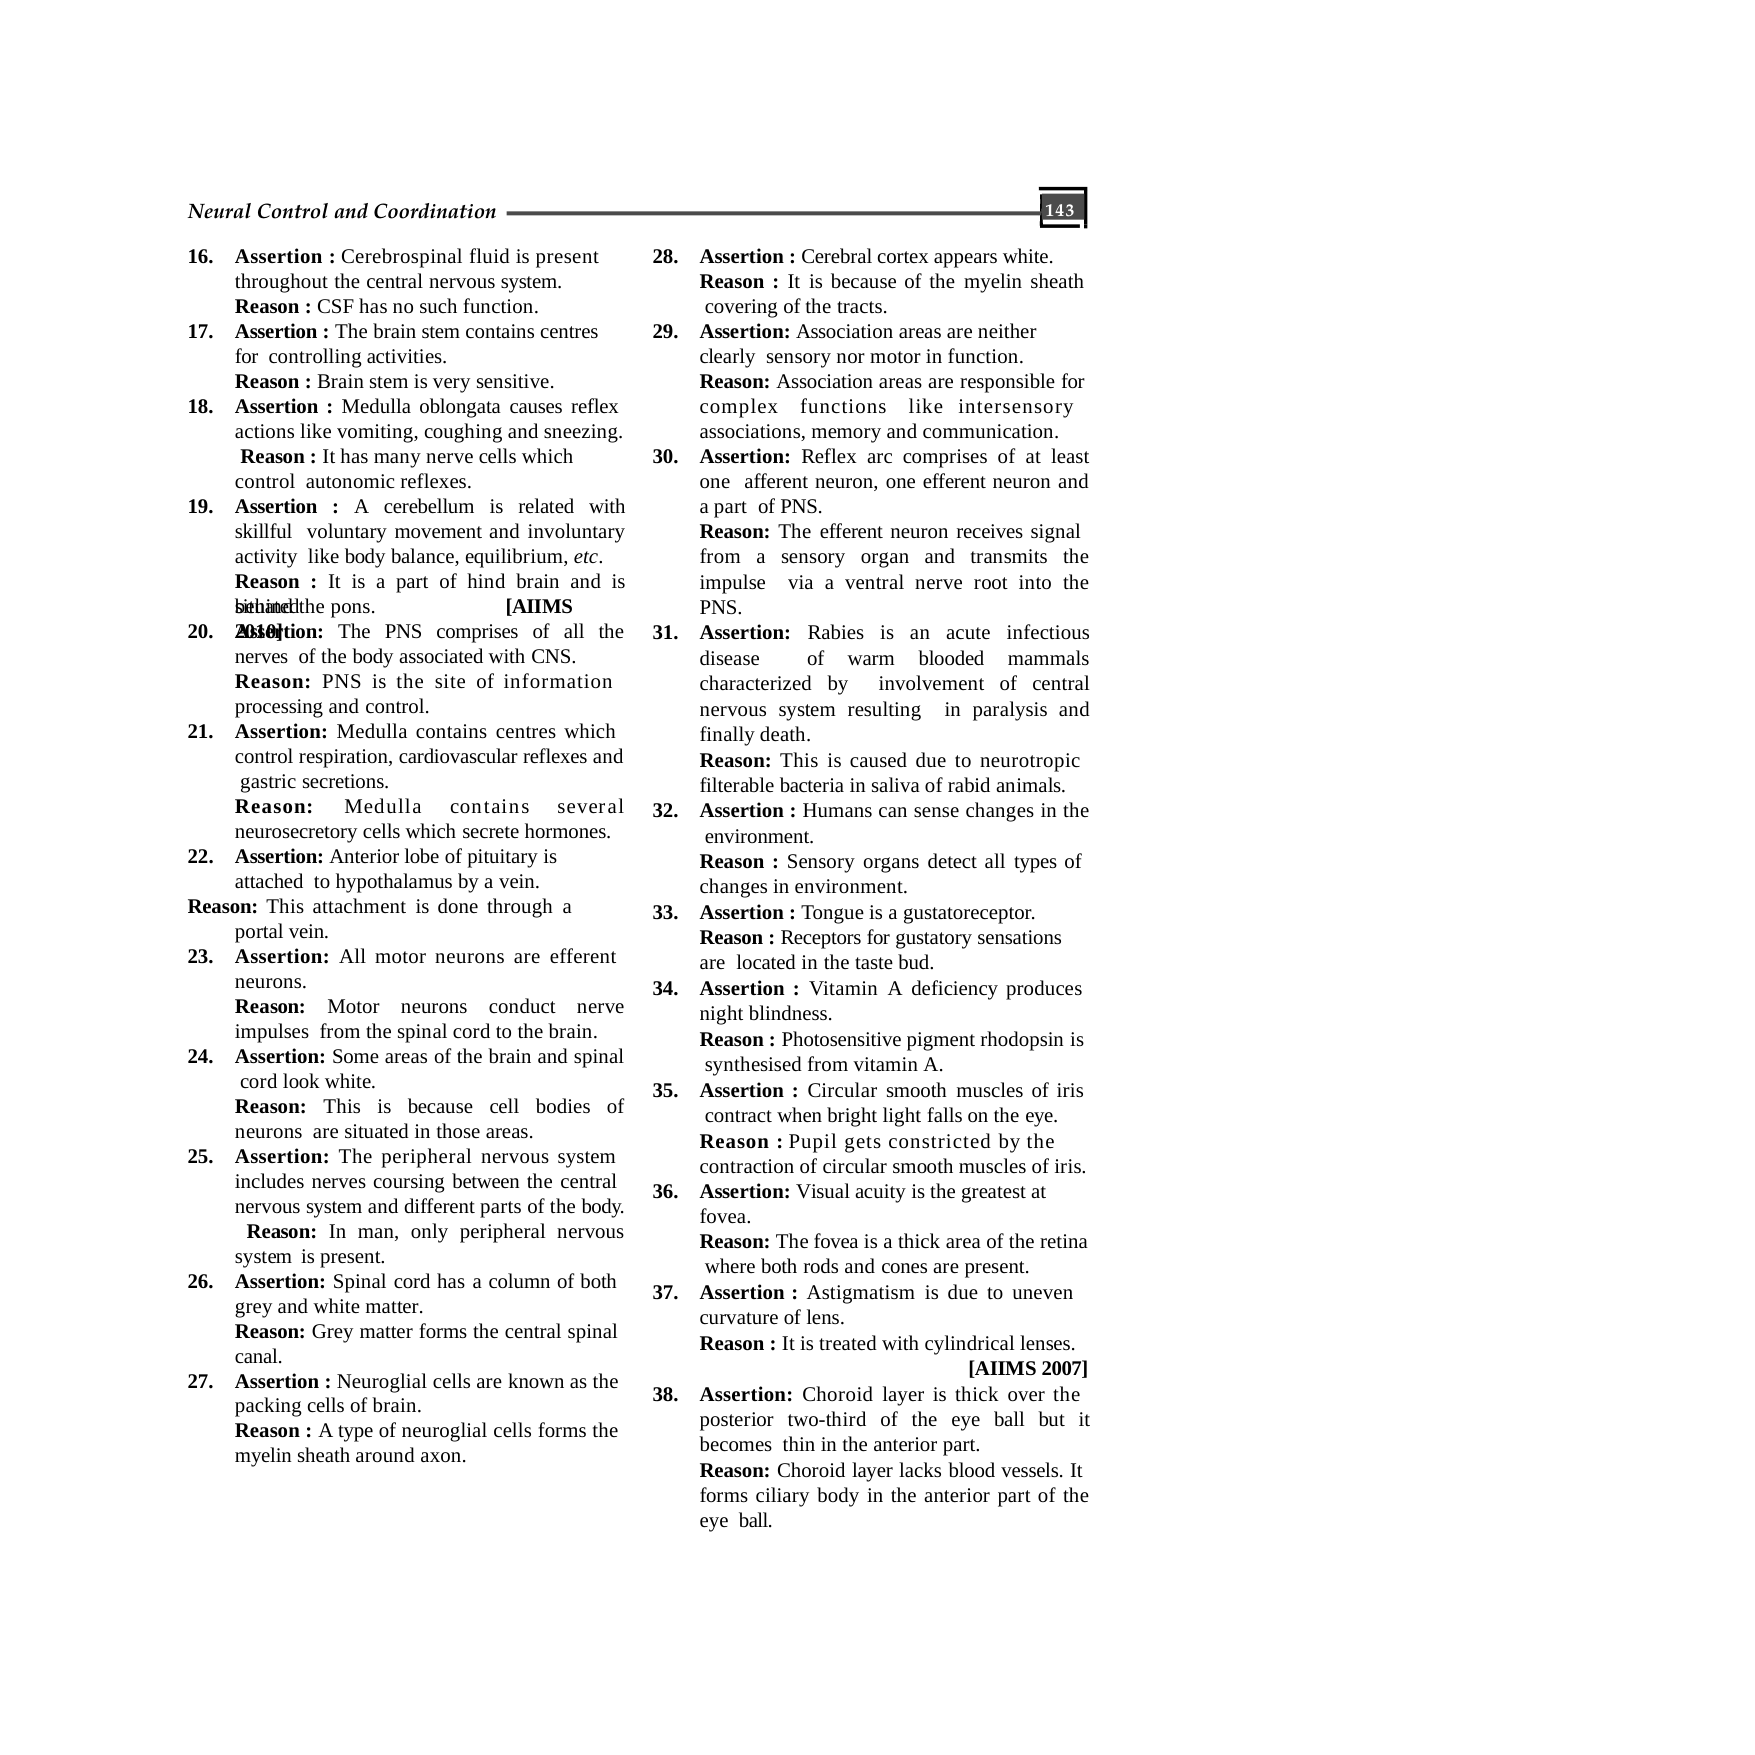

143
Neural Control and Coordination

Assertion : Cerebrospinal fluid is present  throughout the central nervous system.  Reason : CSF has no such function.
Assertion : The brain stem contains centres for  controlling activities.
Reason : Brain stem is very sensitive.
Assertion : Medulla oblongata causes reflex  actions like vomiting, coughing and sneezing.  Reason : It has many nerve cells which control  autonomic reflexes.
Assertion : A cerebellum is related with skillful  voluntary movement and involuntary activity  like body balance, equilibrium, etc.
Reason : It is a part of hind brain and is situated
Assertion : Cerebral cortex appears white.  Reason : It is because of the myelin sheath  covering of the tracts.
Assertion: Association areas are neither clearly  sensory nor motor in function.
Reason: Association areas are responsible for  complex functions like intersensory  associations, memory and communication.
Assertion: Reflex arc comprises of at least one  afferent neuron, one efferent neuron and a part  of PNS.
Reason: The efferent neuron receives signal  from a sensory organ and transmits the impulse  via a ventral nerve root into the PNS.
Assertion: Rabies is an acute infectious disease  of warm blooded mammals characterized by  involvement of central nervous system resulting  in paralysis and finally death.
Reason: This is caused due to neurotropic  filterable bacteria in saliva of rabid animals.
Assertion : Humans can sense changes in the  environment.
Reason : Sensory organs detect all types of  changes in environment.
Assertion : Tongue is a gustatoreceptor.  Reason : Receptors for gustatory sensations are  located in the taste bud.
Assertion : Vitamin A deficiency produces  night blindness.
Reason : Photosensitive pigment rhodopsin is  synthesised from vitamin A.
Assertion : Circular smooth muscles of iris  contract when bright light falls on the eye.  Reason : Pupil gets constricted by the  contraction of circular smooth muscles of iris.
Assertion: Visual acuity is the greatest at fovea.
Reason: The fovea is a thick area of the retina  where both rods and cones are present.
Assertion : Astigmatism is due to uneven  curvature of lens.
Reason : It is treated with cylindrical lenses.
[AIIMS 2007]
Assertion: Choroid layer is thick over the  posterior two-third of the eye ball but it becomes  thin in the anterior part.
Reason: Choroid layer lacks blood vessels. It  forms ciliary body in the anterior part of the eye  ball.
behind the pons.	[AIIMS 2010]
Assertion: The PNS comprises of all the nerves  of the body associated with CNS.
Reason: PNS is the site of information  processing and control.
Assertion: Medulla contains centres which  control respiration, cardiovascular reflexes and  gastric secretions.
Reason:	Medulla	contains	several
neurosecretory cells which secrete hormones.
22.	Assertion: Anterior lobe of pituitary is attached  to hypothalamus by a vein.
Reason: This attachment is done through a  portal vein.
Assertion: All motor neurons are efferent  neurons.
Reason: Motor neurons conduct nerve impulses  from the spinal cord to the brain.
Assertion: Some areas of the brain and spinal  cord look white.
Reason: This is because cell bodies of neurons  are situated in those areas.
Assertion: The peripheral nervous system  includes nerves coursing between the central  nervous system and different parts of the body.  Reason: In man, only peripheral nervous system  is present.
Assertion: Spinal cord has a column of both  grey and white matter.
Reason: Grey matter forms the central spinal  canal.
Assertion : Neuroglial cells are known as the  packing cells of brain.
Reason : A type of neuroglial cells forms the  myelin sheath around axon.